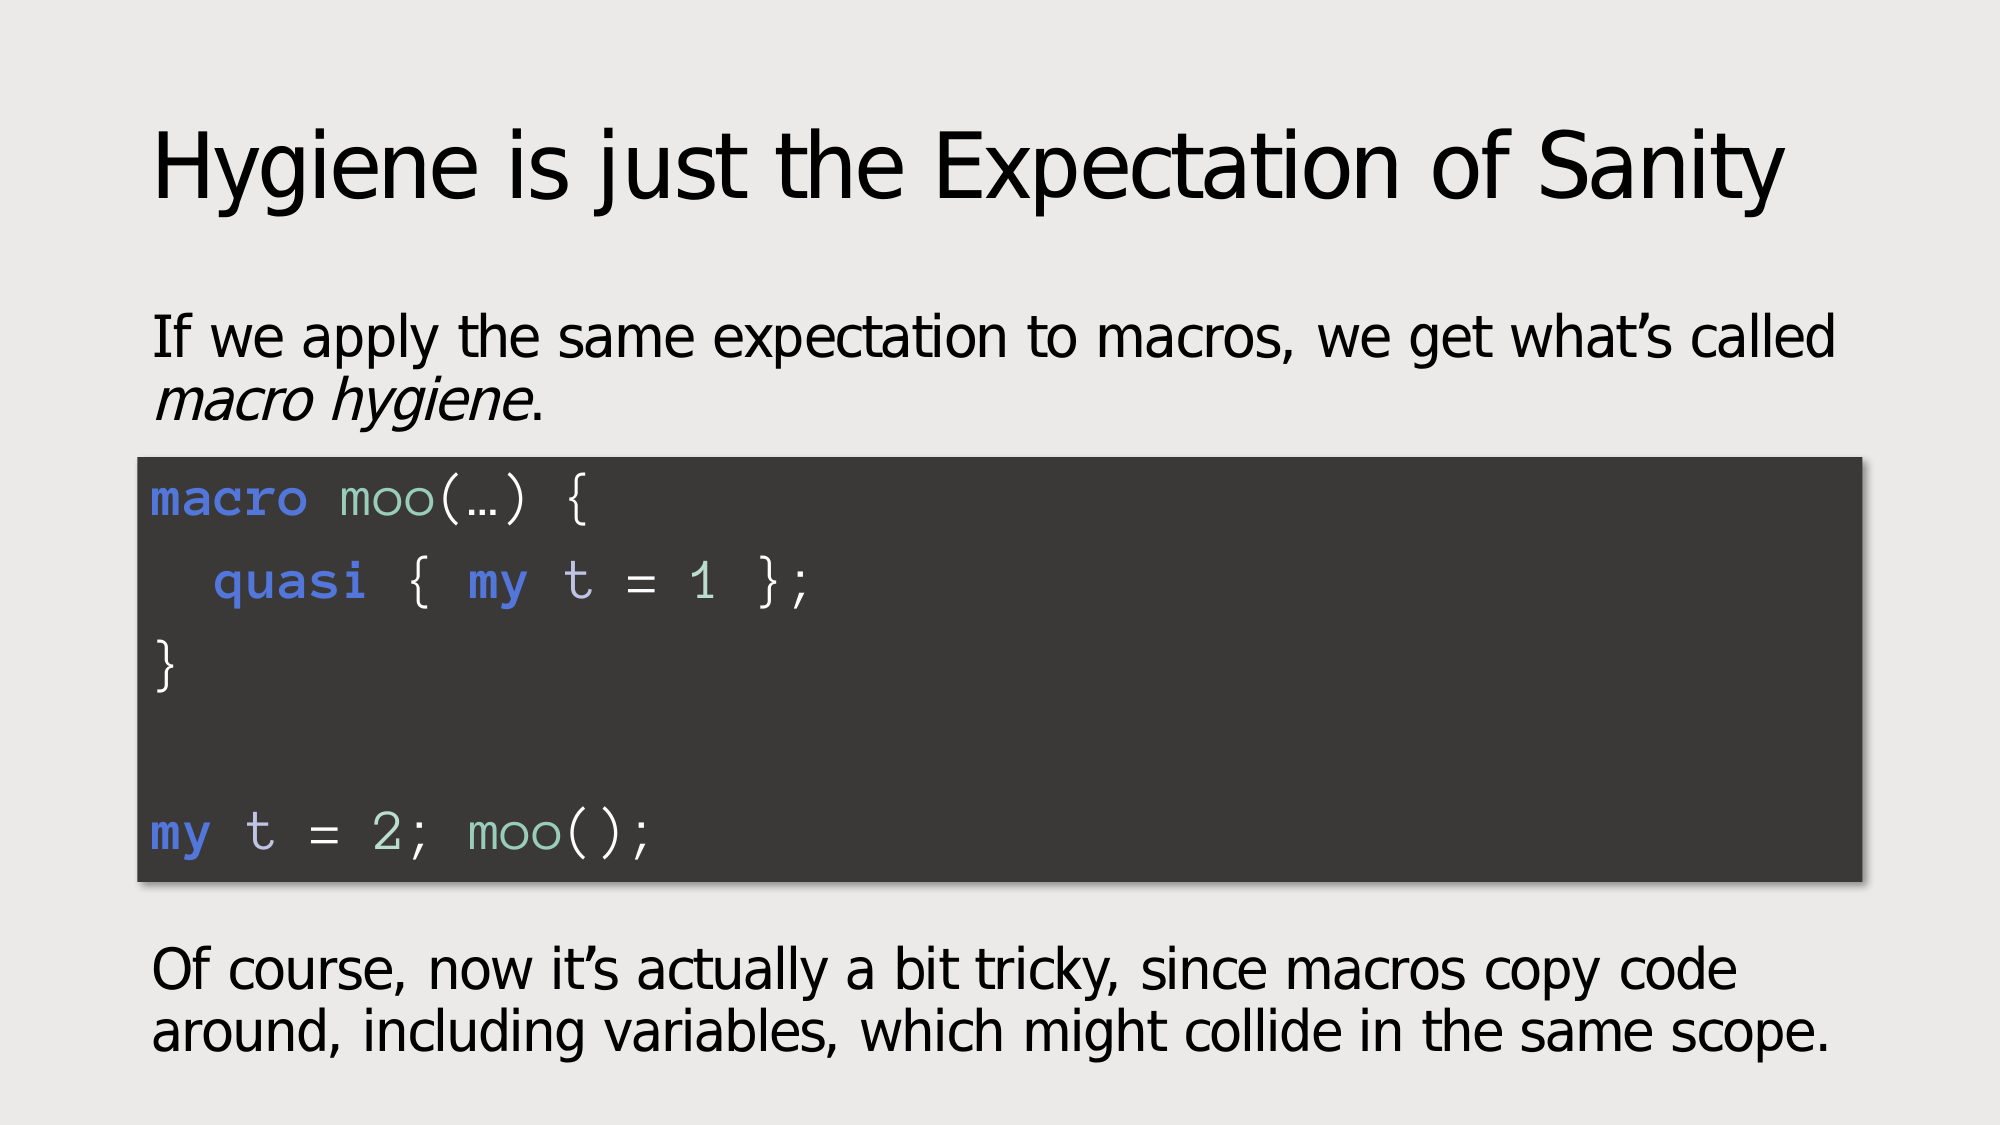

# Hygiene is just the Expectation of Sanity
If we apply the same expectation to macros, we get what’s called macro hygiene.
macro moo(…) {
  quasi { my t = 1 };
}

my t = 2; moo();
Of course, now it’s actually a bit tricky, since macros copy code around, including variables, which might collide in the same scope.